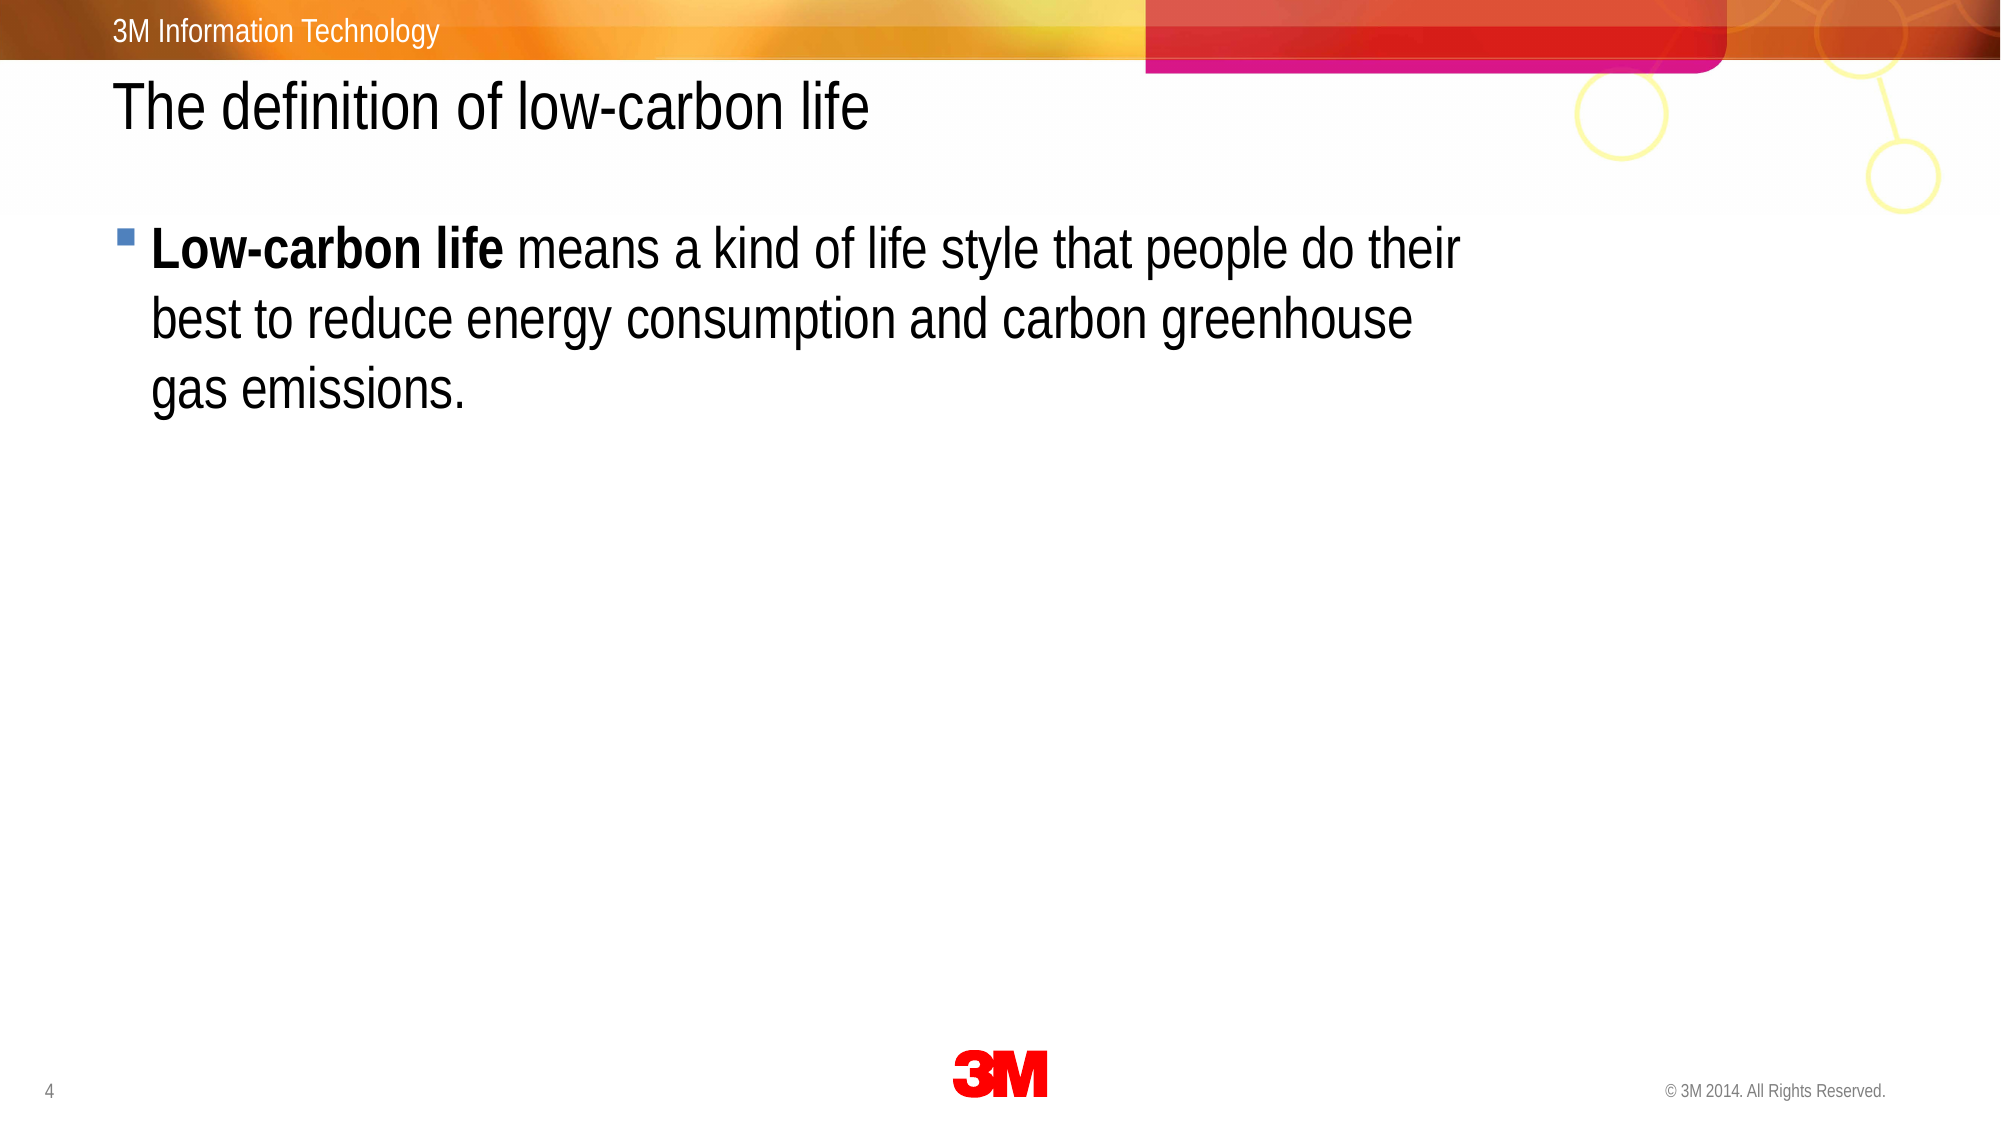

# The definition of low-carbon life
Low-carbon life means a kind of life style that people do their best to reduce energy consumption and carbon greenhouse gas emissions.